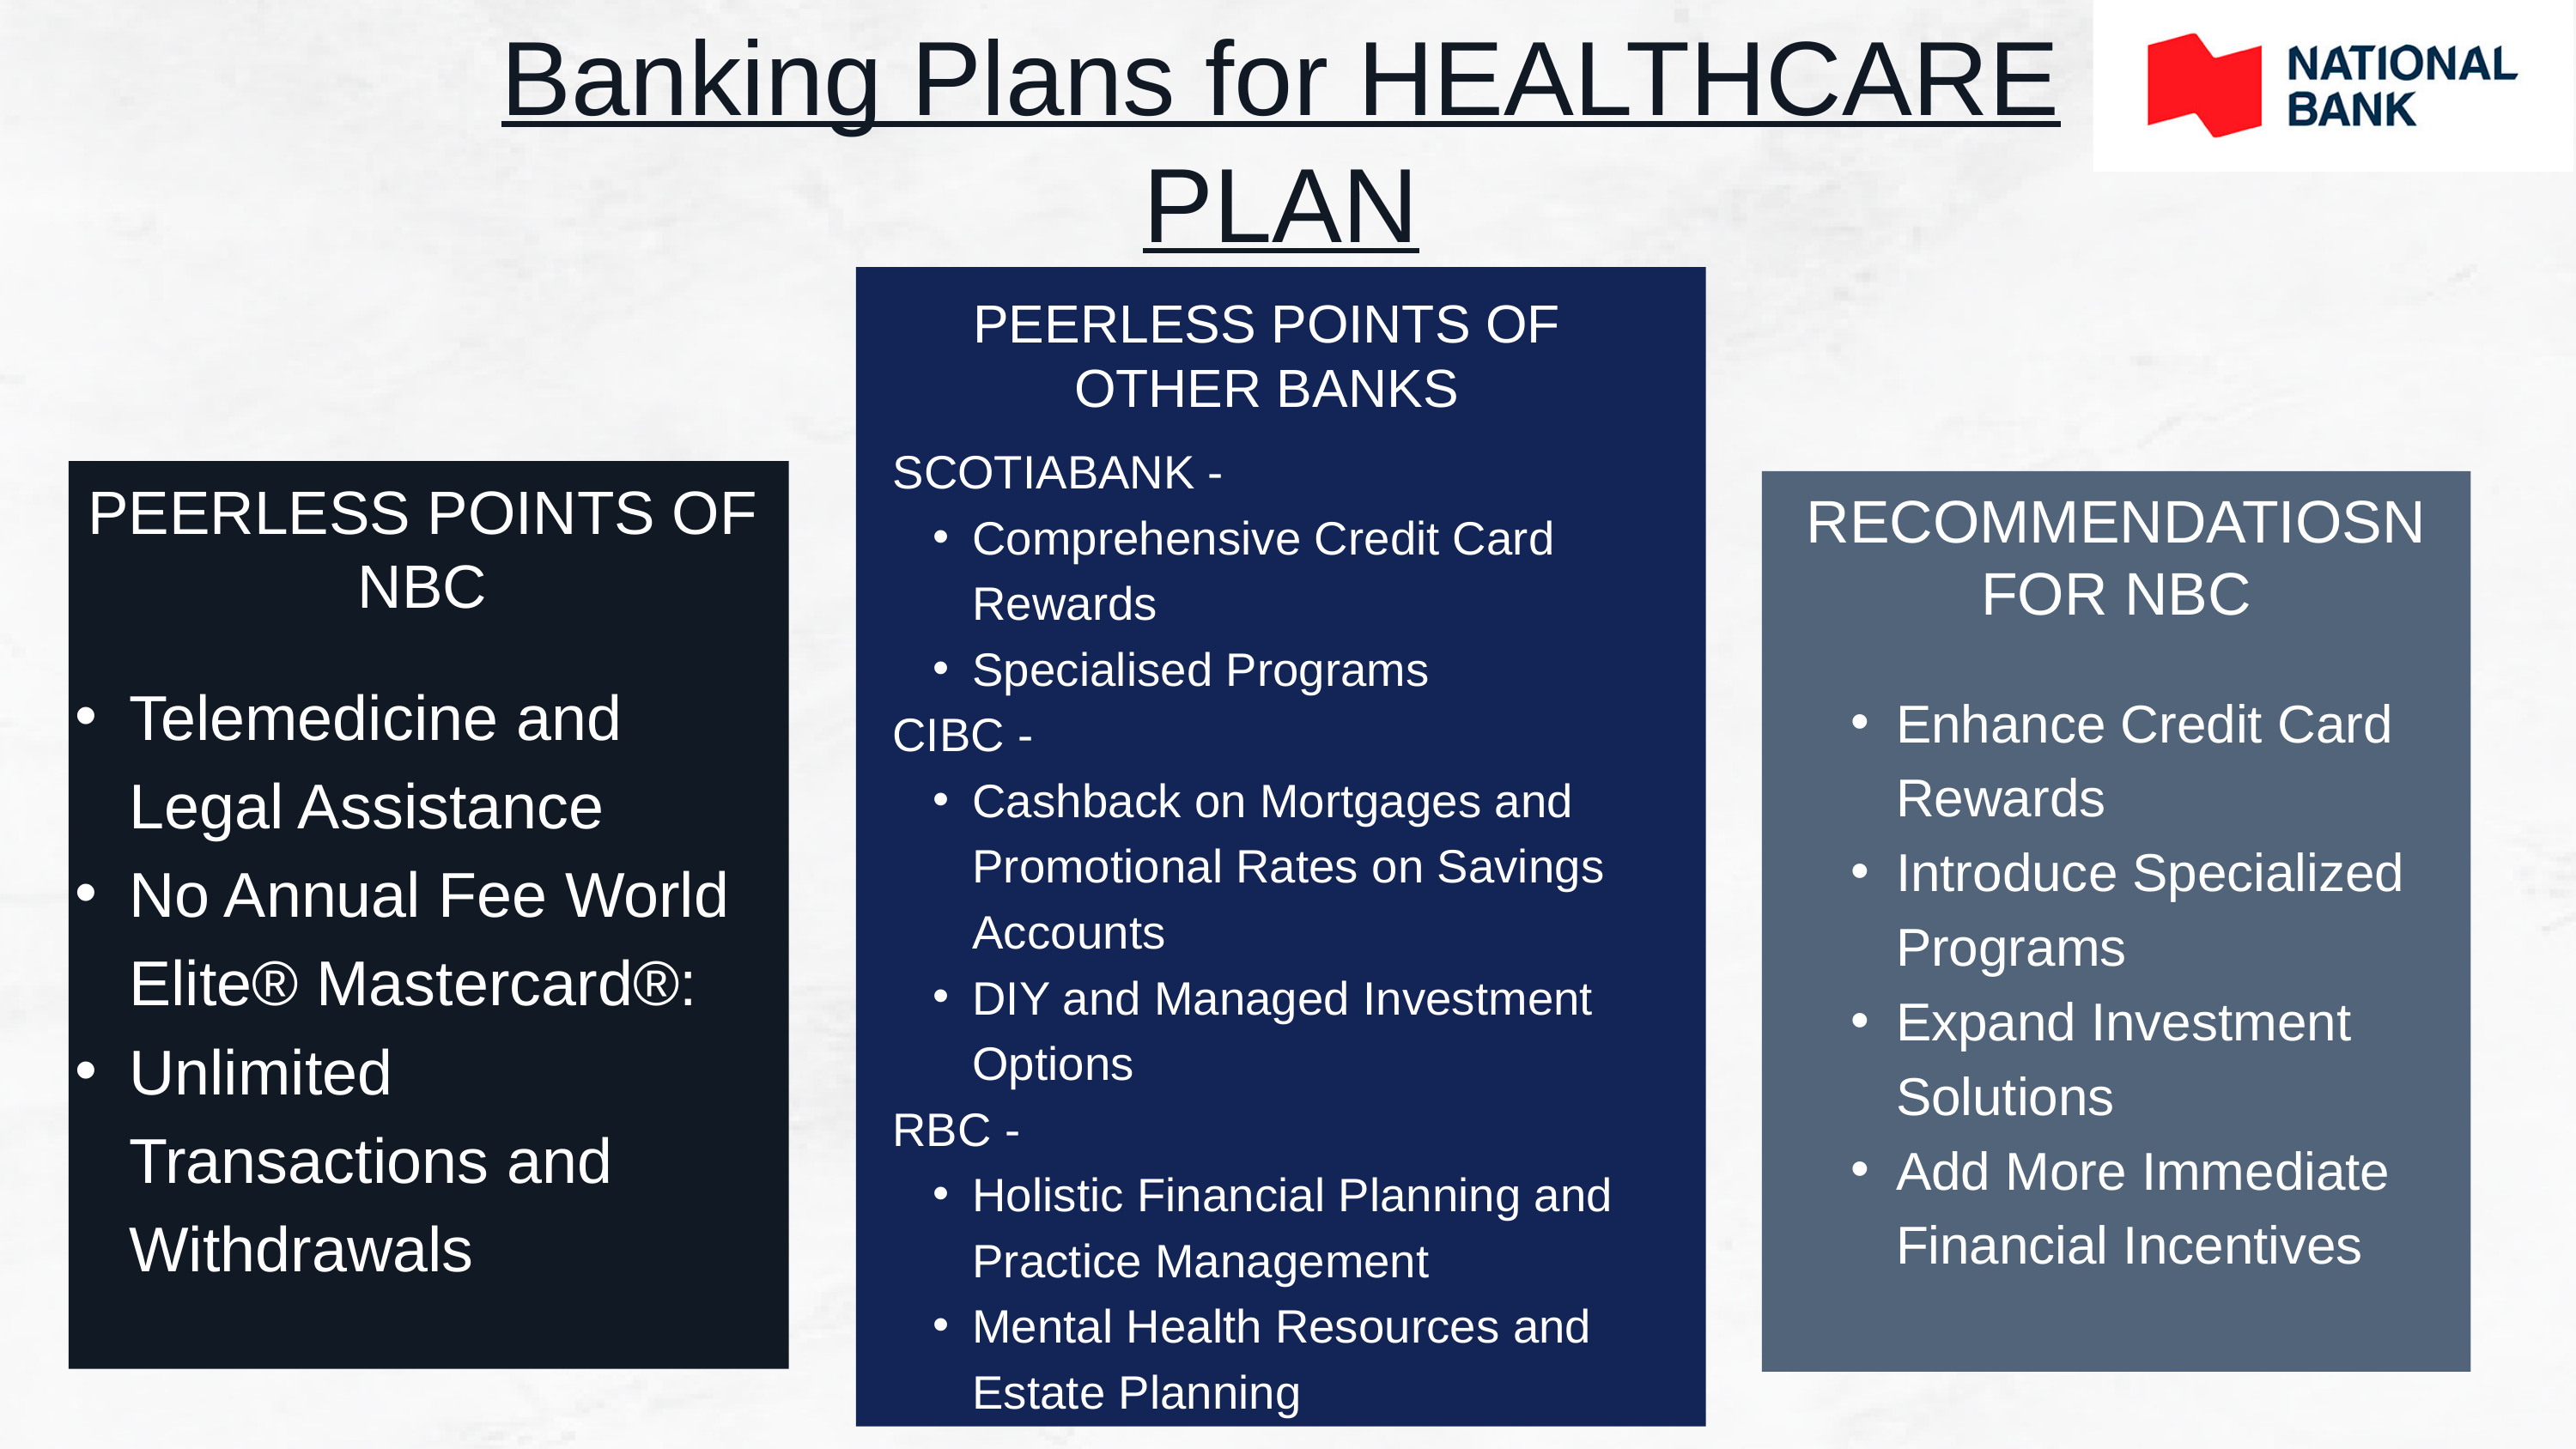

Banking Plans for HEALTHCARE PLAN

PEERLESS POINTS OF OTHER BANKS
SCOTIABANK -
Comprehensive Credit Card Rewards
Specialised Programs
CIBC -
Cashback on Mortgages and Promotional Rates on Savings Accounts
DIY and Managed Investment Options
RBC -
Holistic Financial Planning and Practice Management
Mental Health Resources and Estate Planning

PEERLESS POINTS OF NBC
RECOMMENDATIOSN FOR NBC
Telemedicine and Legal Assistance
No Annual Fee World Elite® Mastercard®:
Unlimited Transactions and Withdrawals

Enhance Credit Card Rewards
Introduce Specialized Programs
Expand Investment Solutions
Add More Immediate Financial Incentives